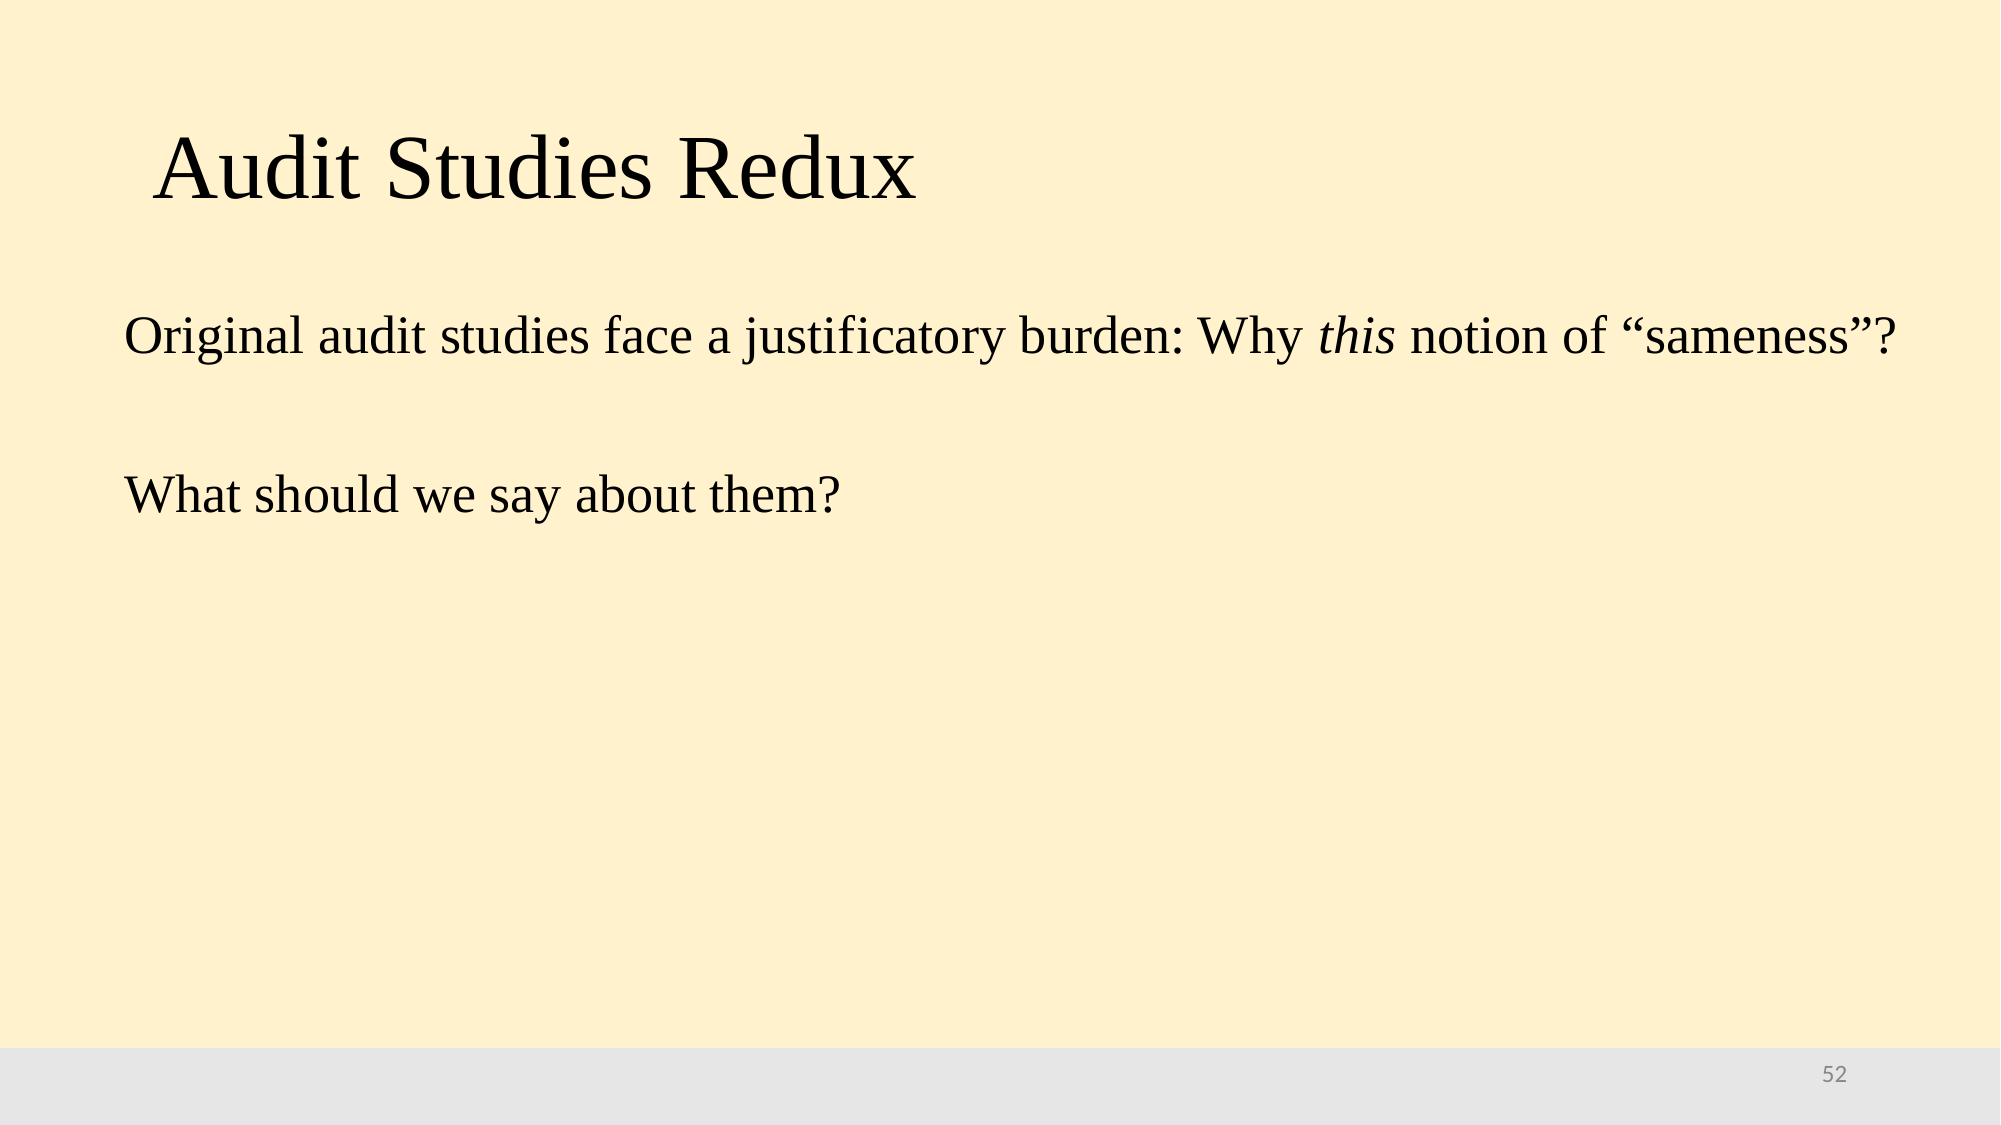

# Audit Studies Redux
Original audit studies face a justificatory burden: Why this notion of “sameness”?

What should we say about them?
52